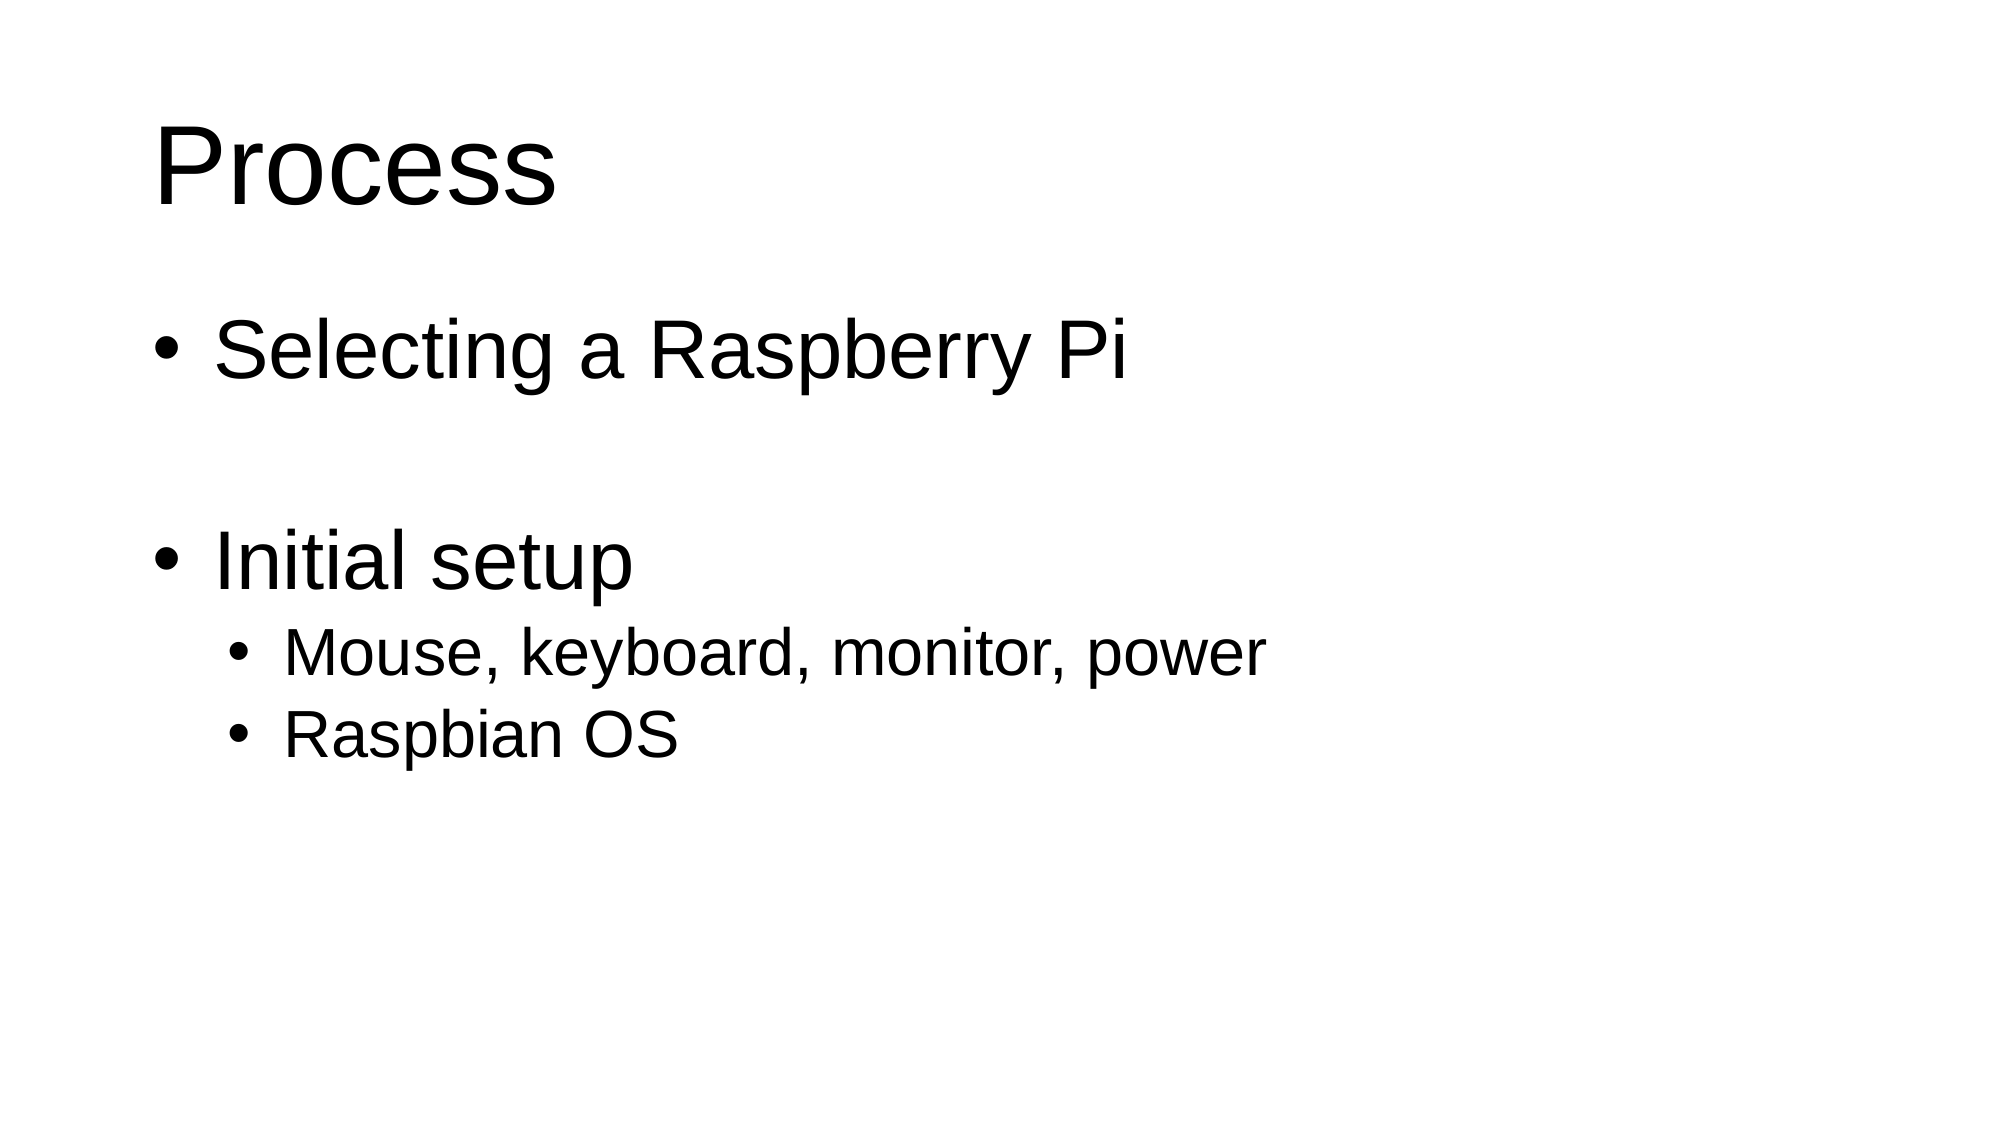

# Process
 Selecting a Raspberry Pi
 Initial setup
 Mouse, keyboard, monitor, power
 Raspbian OS